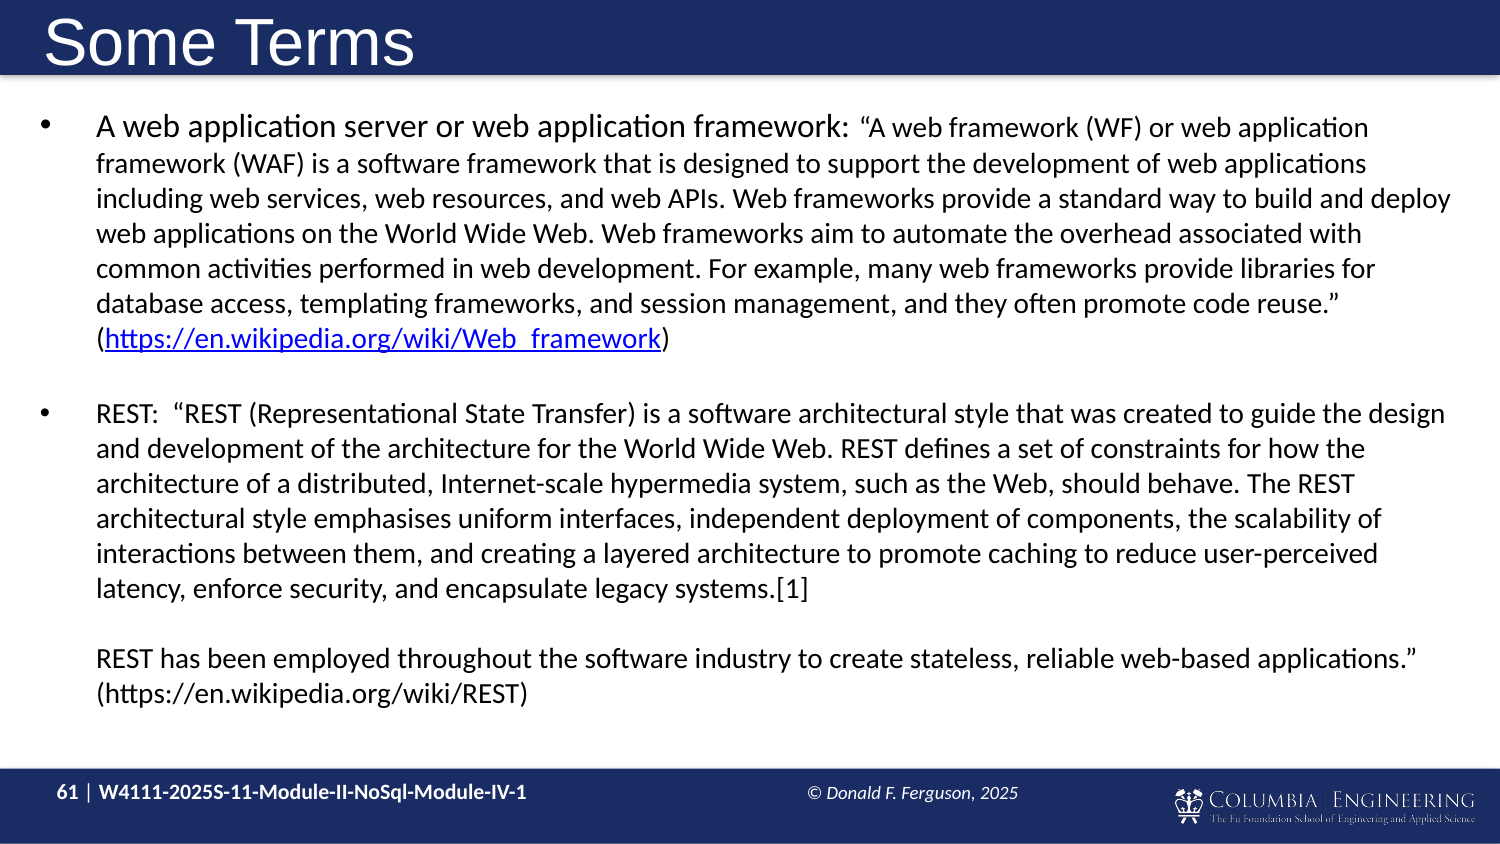

# Some Terms
A web application server or web application framework: “A web framework (WF) or web application framework (WAF) is a software framework that is designed to support the development of web applications including web services, web resources, and web APIs. Web frameworks provide a standard way to build and deploy web applications on the World Wide Web. Web frameworks aim to automate the overhead associated with common activities performed in web development. For example, many web frameworks provide libraries for database access, templating frameworks, and session management, and they often promote code reuse.”
(https://en.wikipedia.org/wiki/Web_framework)
REST:  “REST (Representational State Transfer) is a software architectural style that was created to guide the design and development of the architecture for the World Wide Web. REST defines a set of constraints for how the architecture of a distributed, Internet-scale hypermedia system, such as the Web, should behave. The REST architectural style emphasises uniform interfaces, independent deployment of components, the scalability of interactions between them, and creating a layered architecture to promote caching to reduce user-perceived latency, enforce security, and encapsulate legacy systems.[1]
REST has been employed throughout the software industry to create stateless, reliable web-based applications.”
(https://en.wikipedia.org/wiki/REST)